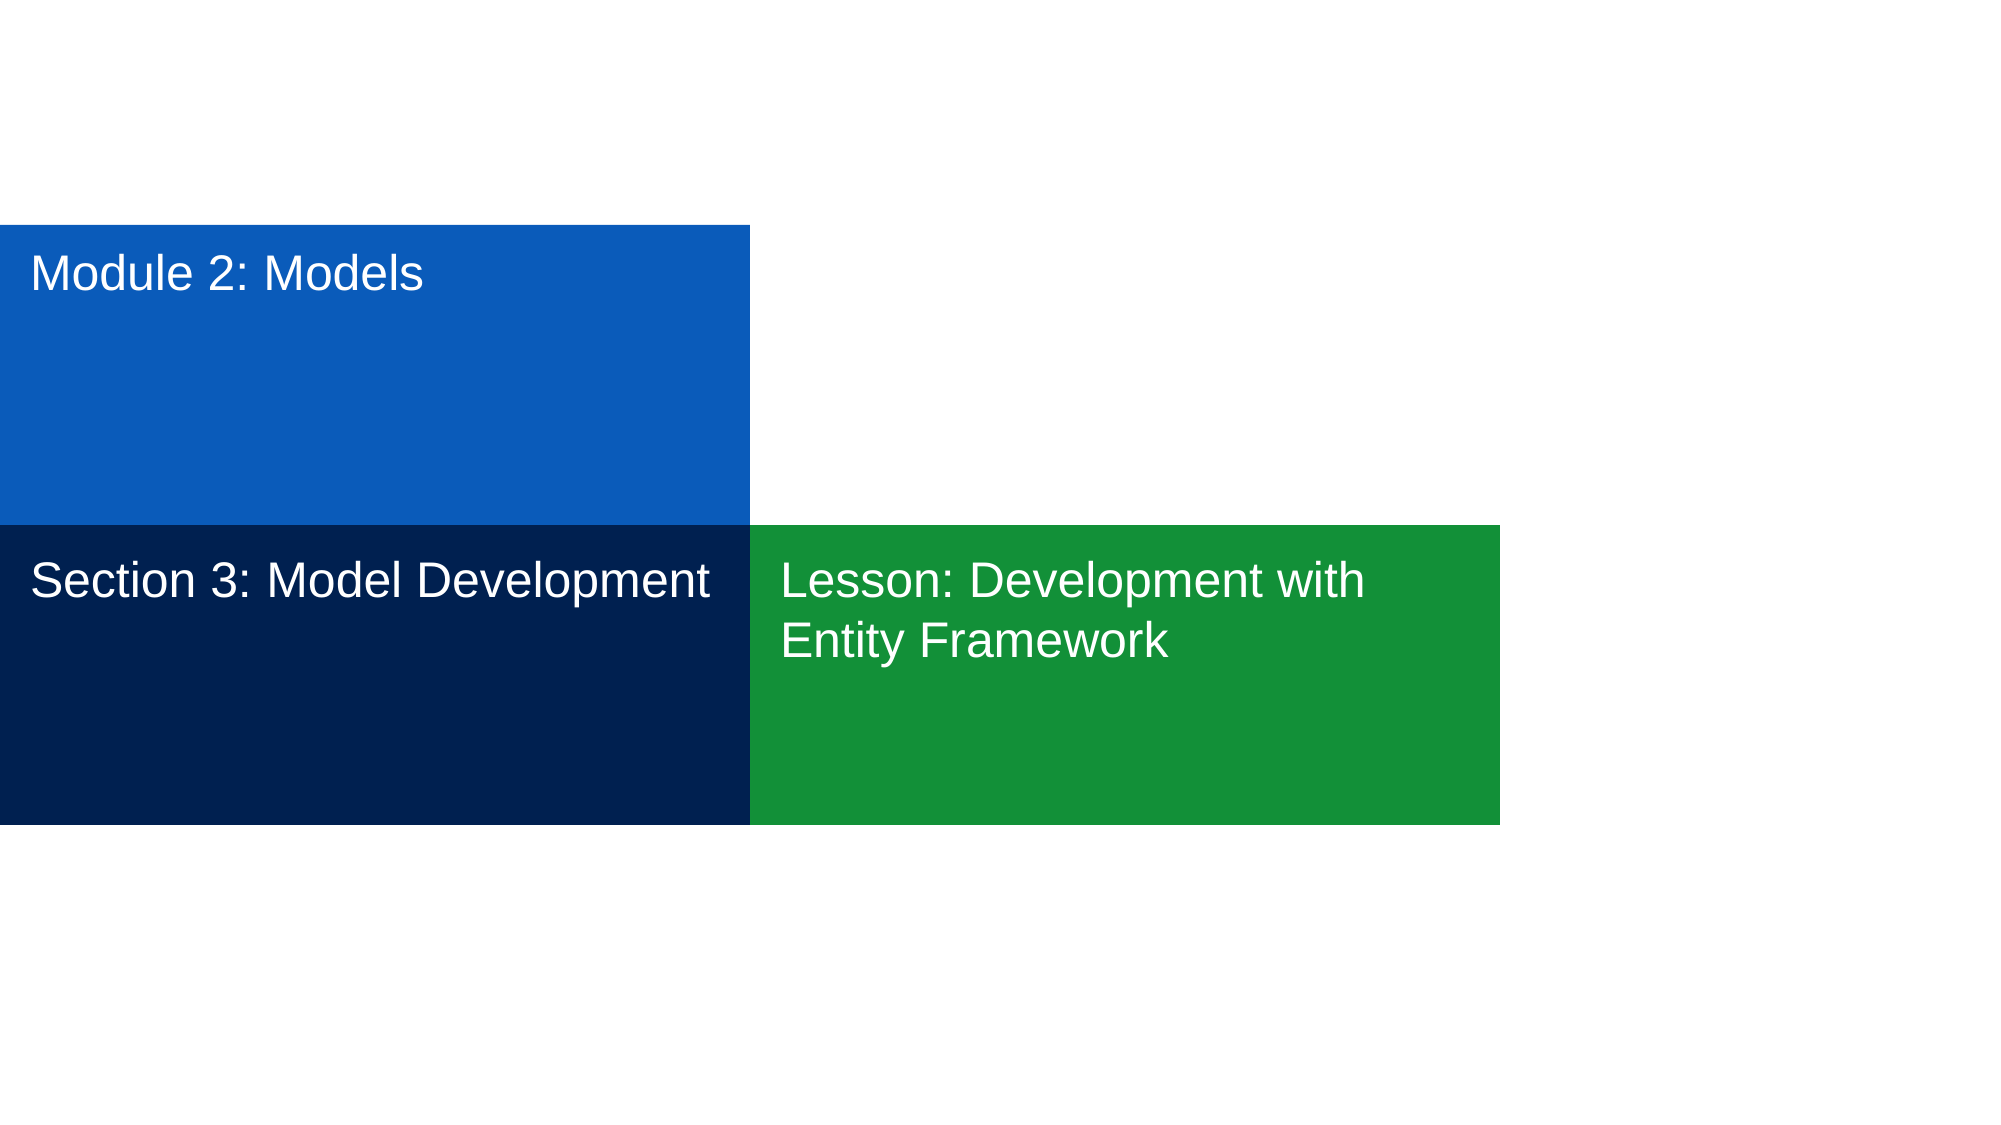

# Module 2: Models
Section 3: Model Development
Lesson: Development with Entity Framework